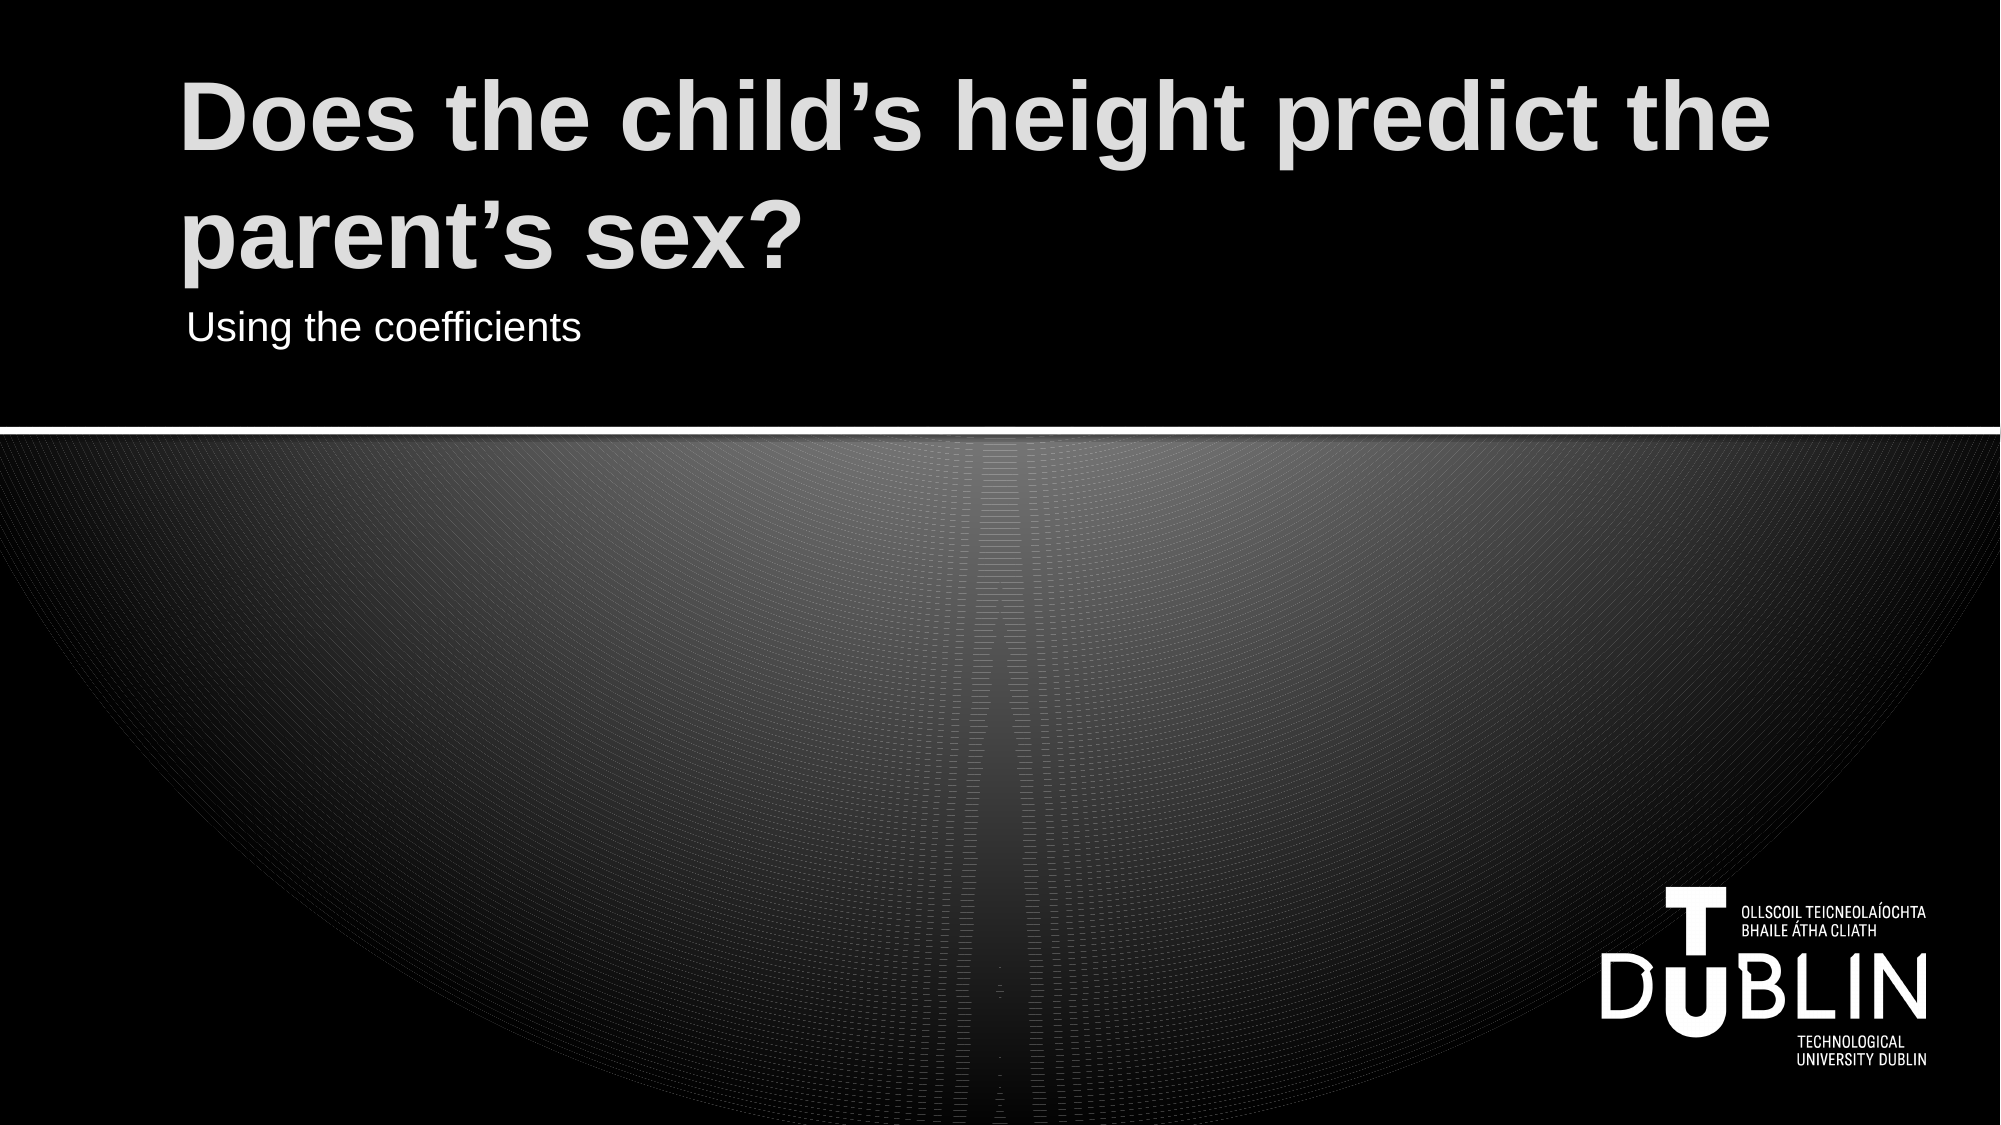

# Does the child’s height predict the parent’s sex?
Using the coefficients